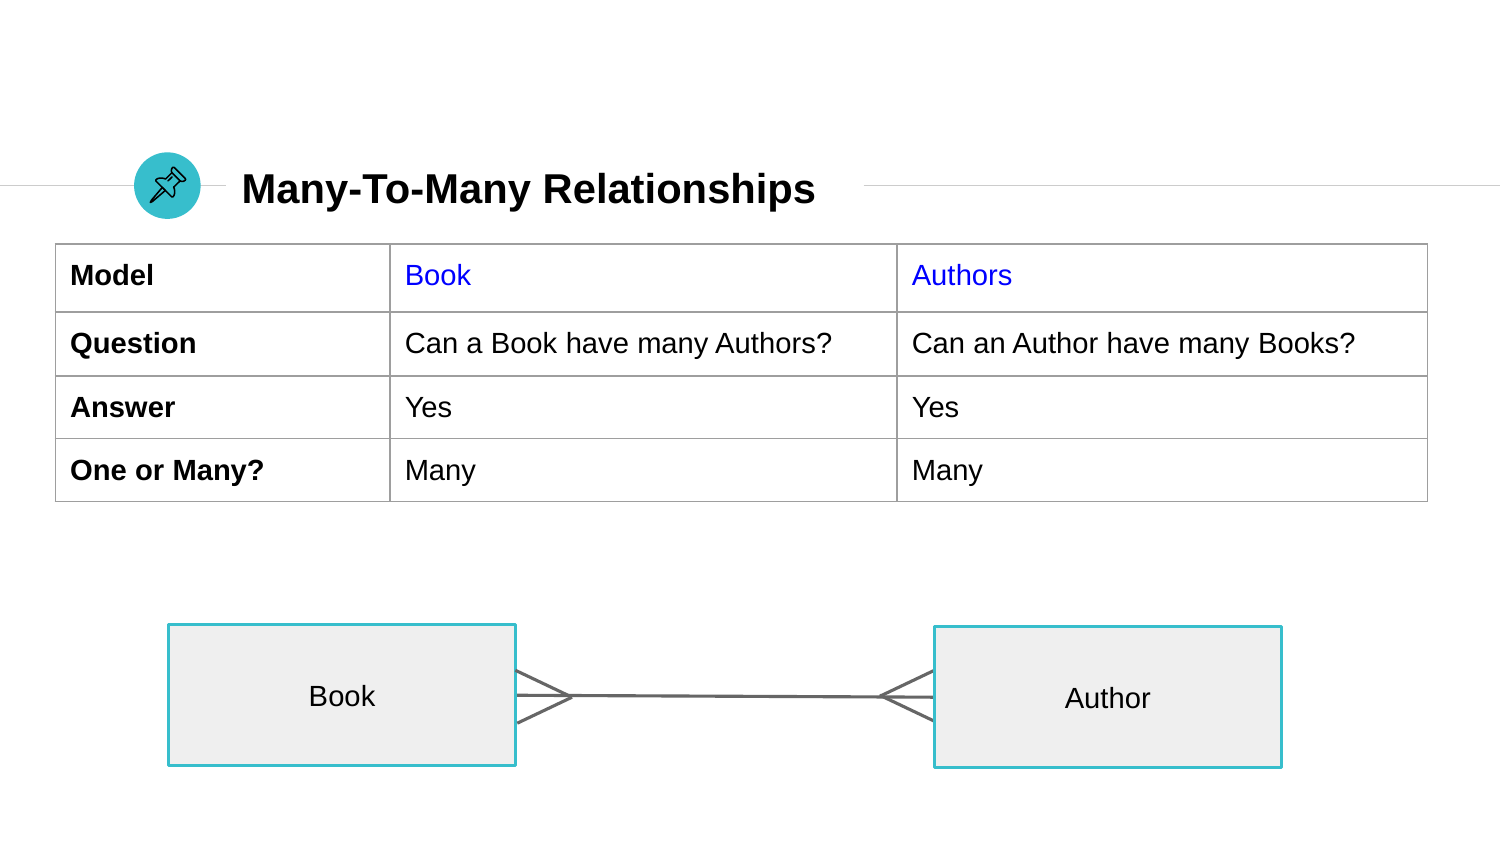

# Many-To-Many Relationships

| Model | Book | Authors |
| --- | --- | --- |
| Question | Can a Book have many Authors? | Can an Author have many Books? |
| Answer | Yes | Yes |
| One or Many? | Many | Many |
Book
Author